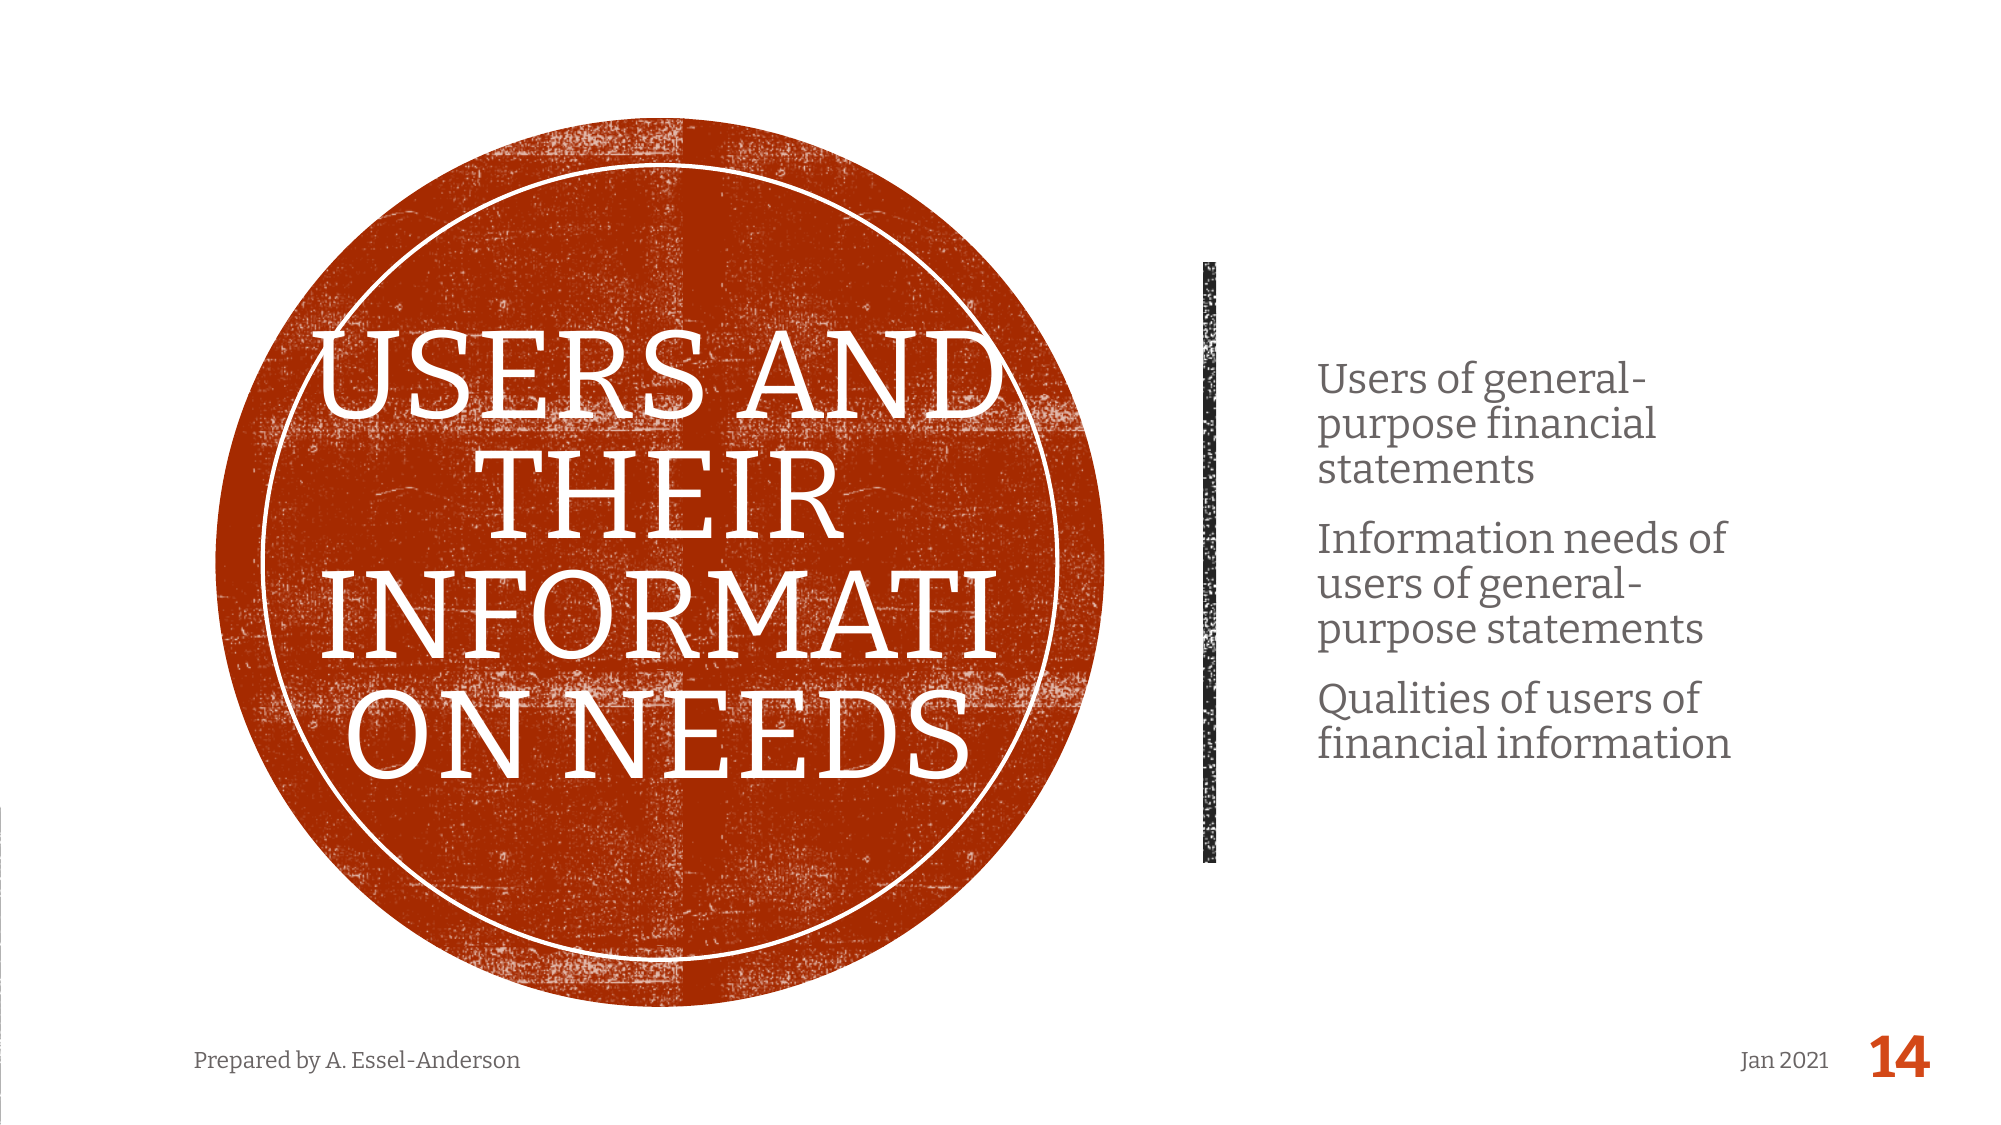

# Users and their information needs

Users of general-purpose financial statements
Information needs of users of general-purpose statements
Qualities of users of financial information

14
Prepared by A. Essel-Anderson
Jan 2021